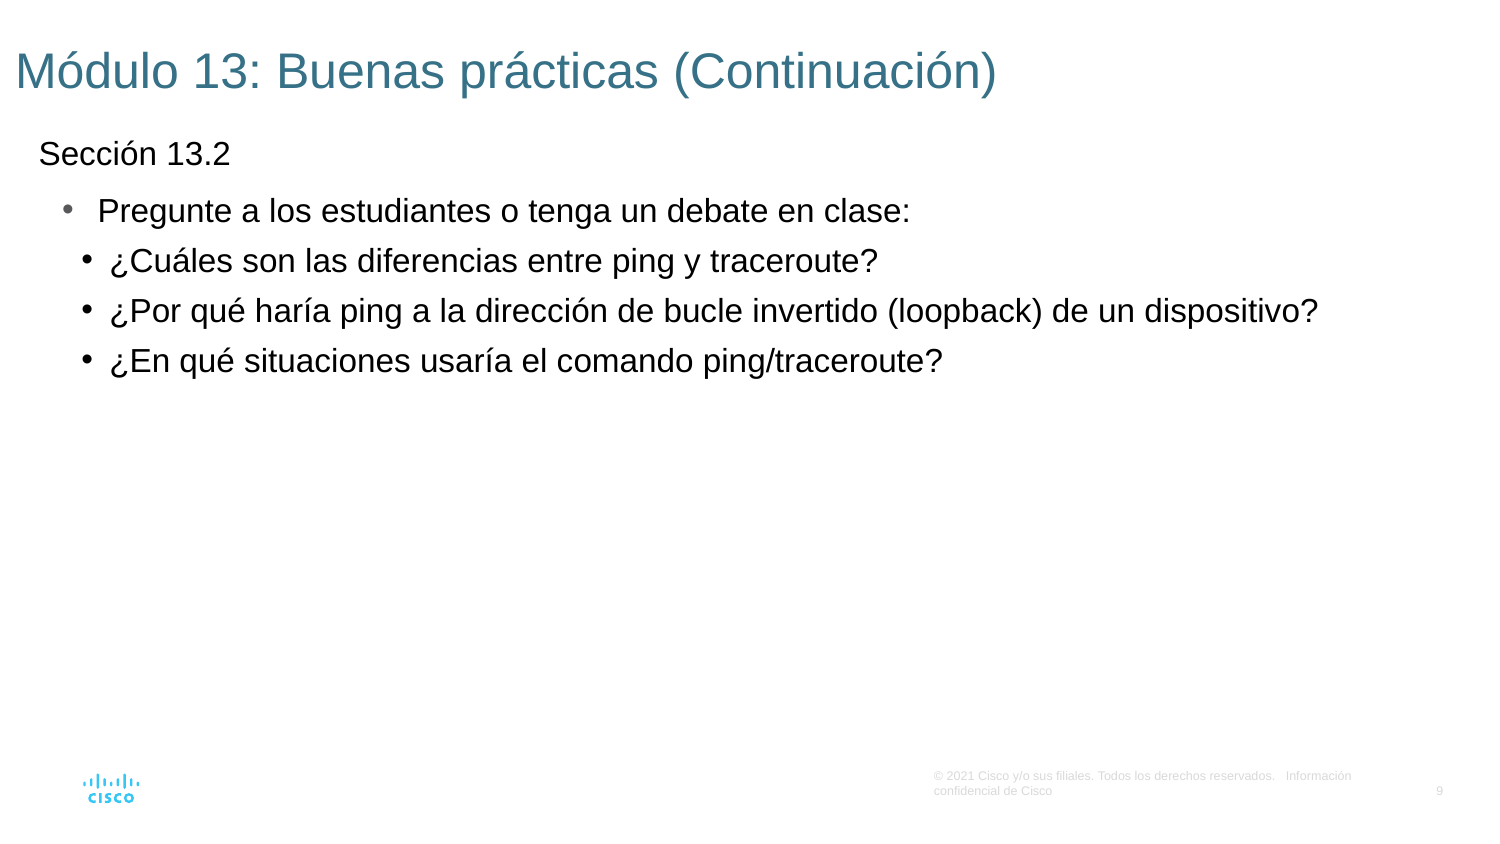

# Módulo 13: Buenas prácticas (Continuación)
Sección 13.2
Pregunte a los estudiantes o tenga un debate en clase:
¿Cuáles son las diferencias entre ping y traceroute?
¿Por qué haría ping a la dirección de bucle invertido (loopback) de un dispositivo?
¿En qué situaciones usaría el comando ping/traceroute?